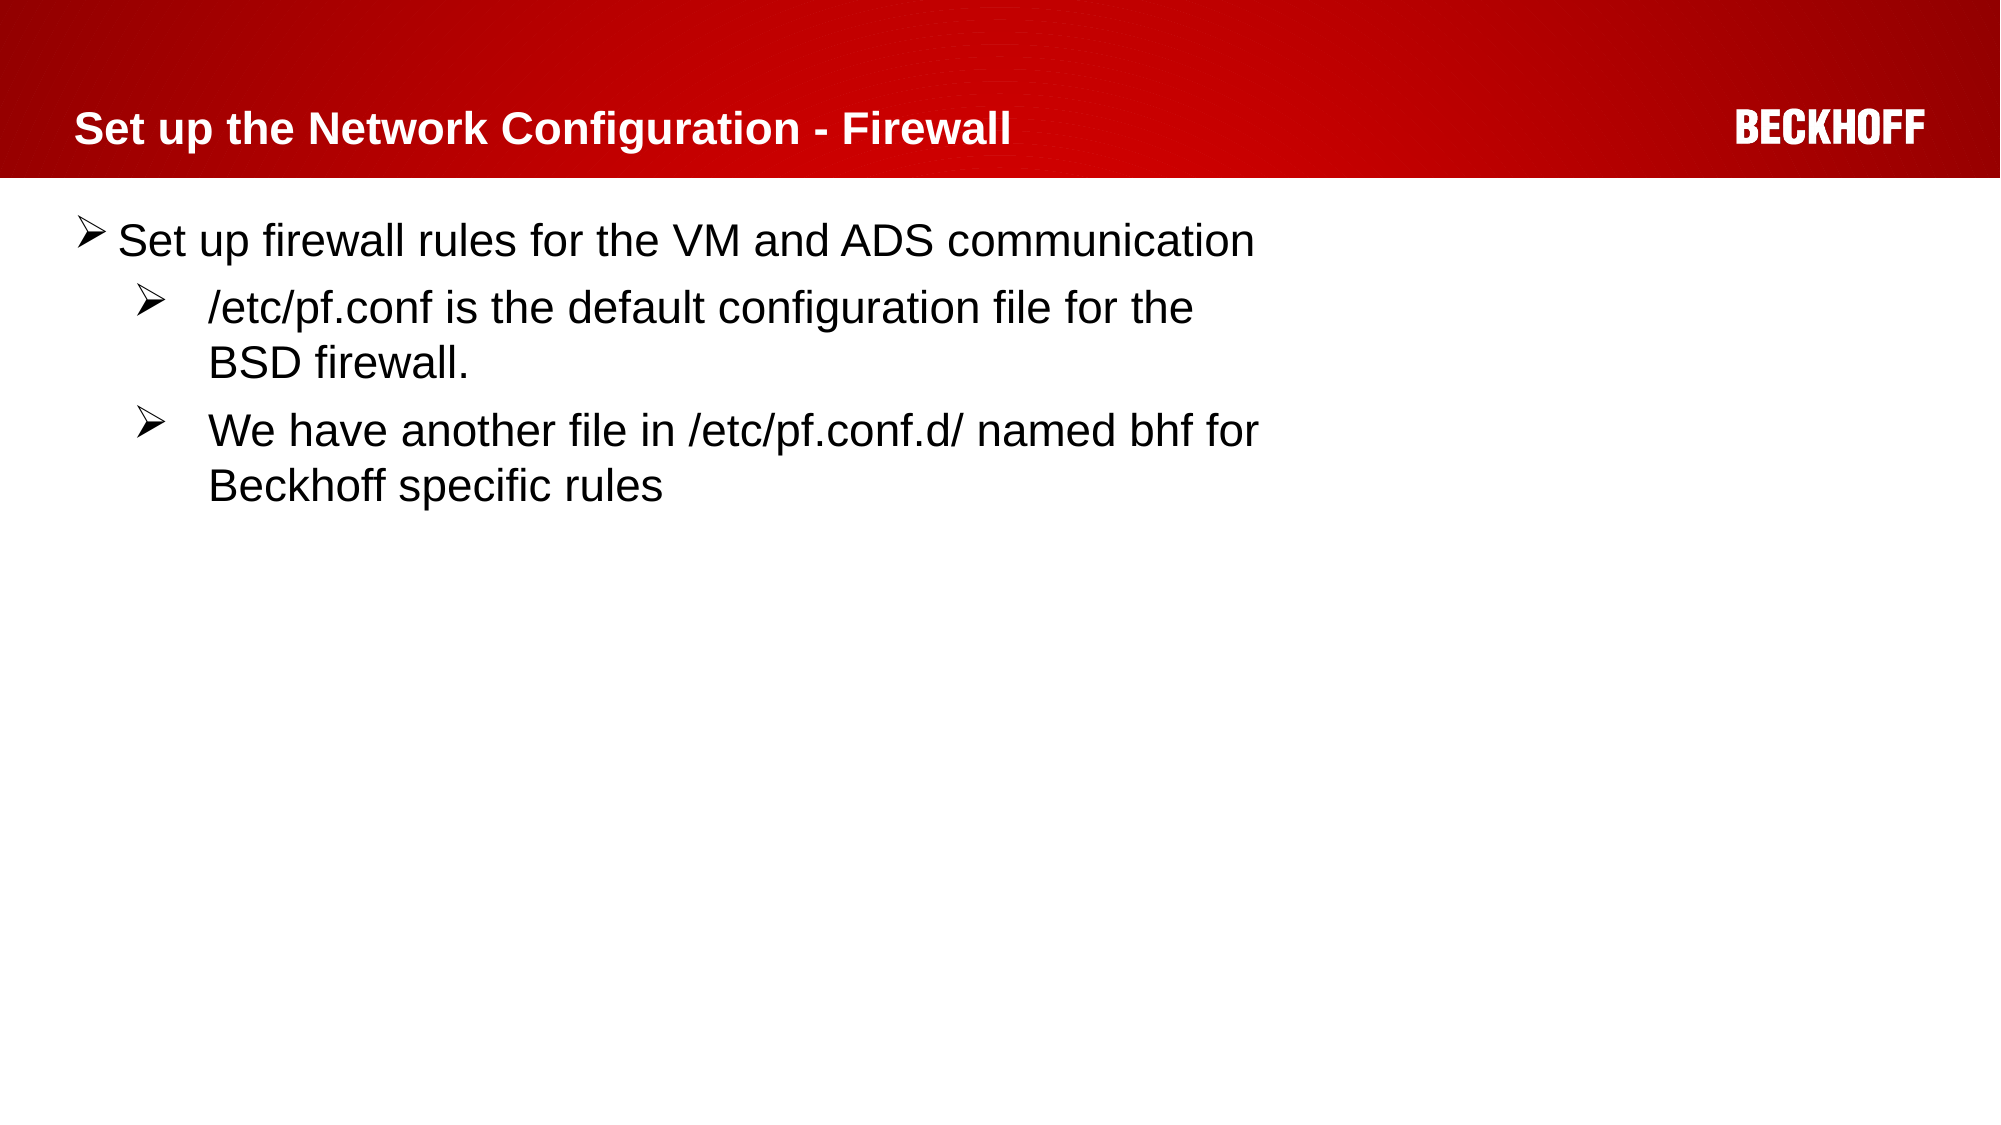

# Set up the Network Configuration - Firewall
Set up firewall rules for the VM and ADS communication
/etc/pf.conf is the default configuration file for the BSD firewall.
We have another file in /etc/pf.conf.d/ named bhf for Beckhoff specific rules